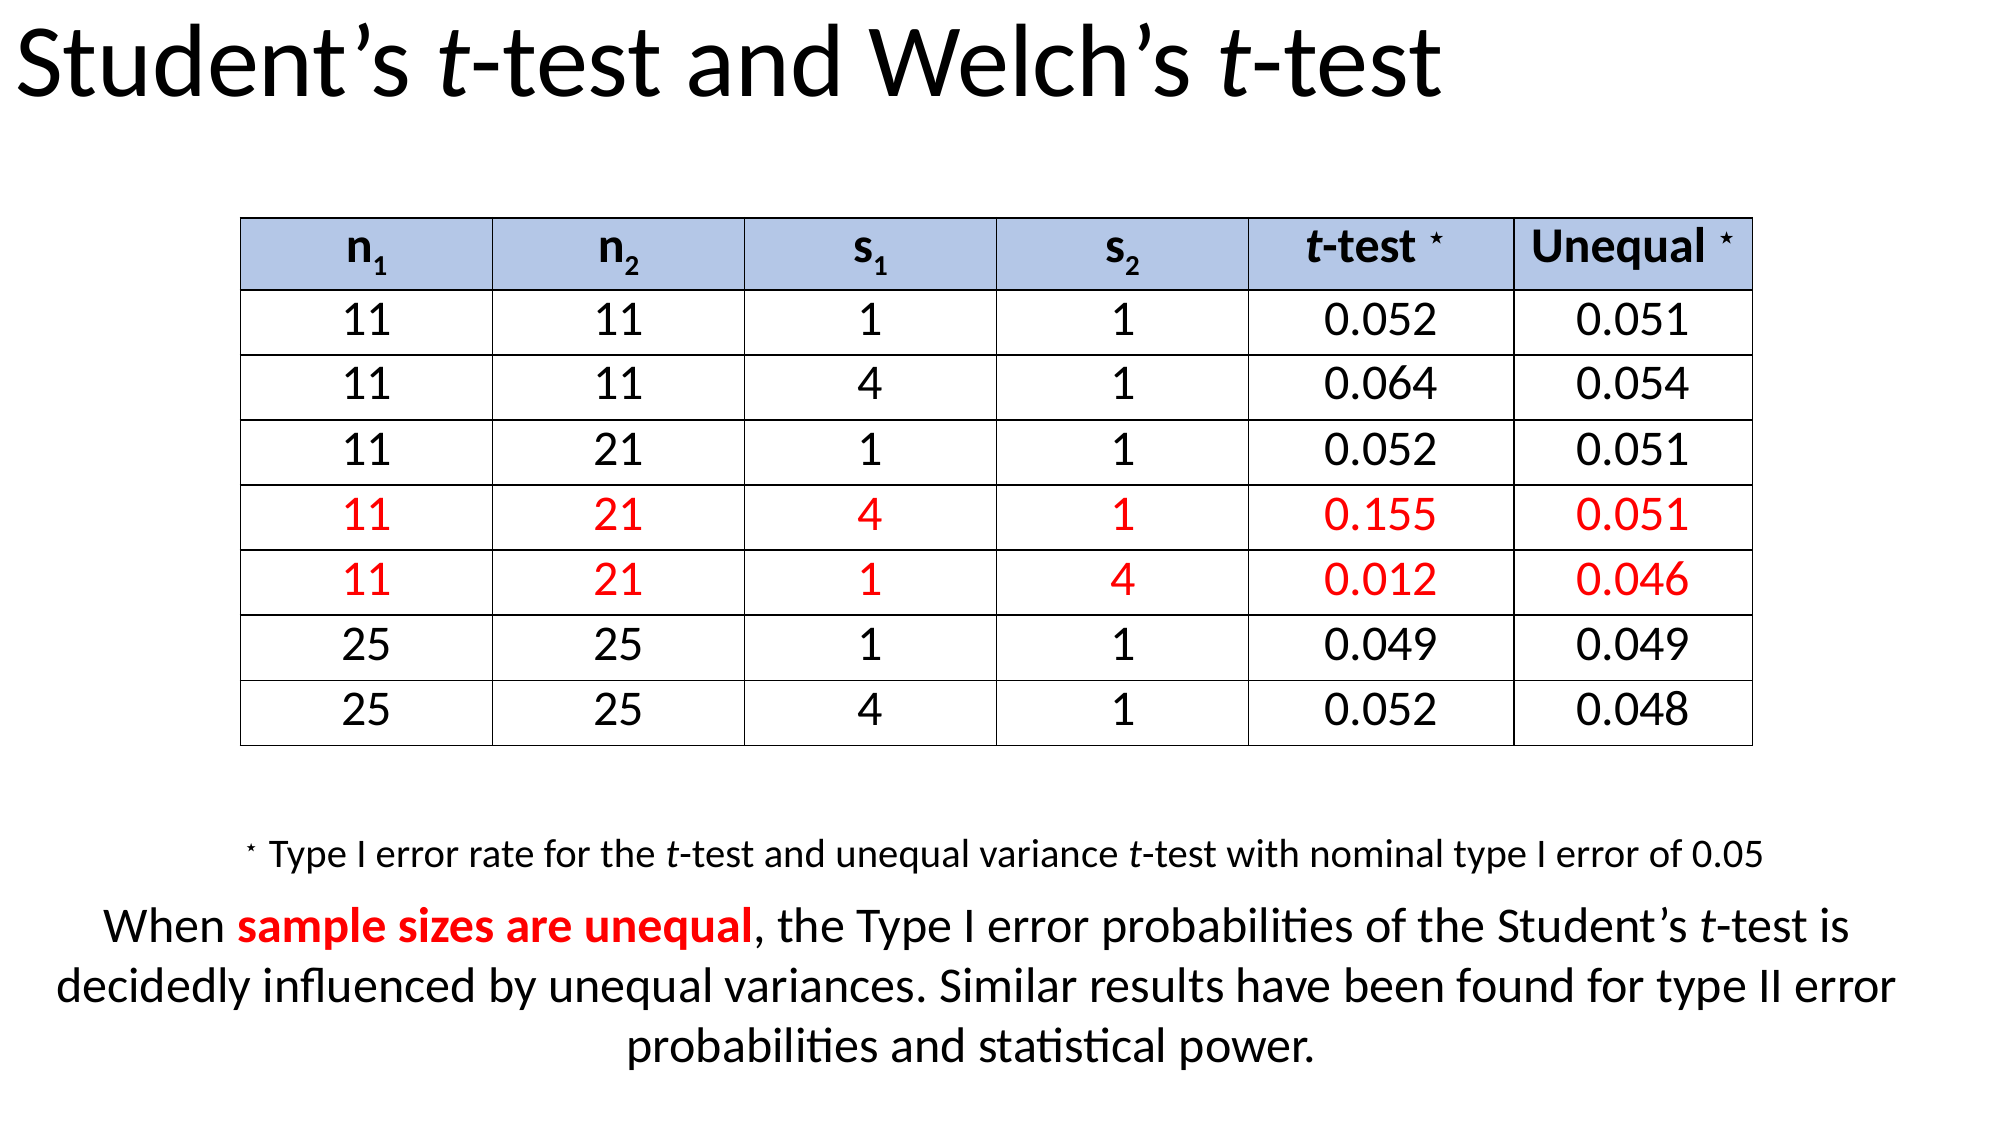

Student’s t-test and Welch’s t-test
| n1 | n2 | s1 | s2 | t-test ⋆ | Unequal ⋆ |
| --- | --- | --- | --- | --- | --- |
| 11 | 11 | 1 | 1 | 0.052 | 0.051 |
| 11 | 11 | 4 | 1 | 0.064 | 0.054 |
| 11 | 21 | 1 | 1 | 0.052 | 0.051 |
| 11 | 21 | 4 | 1 | 0.155 | 0.051 |
| 11 | 21 | 1 | 4 | 0.012 | 0.046 |
| 25 | 25 | 1 | 1 | 0.049 | 0.049 |
| 25 | 25 | 4 | 1 | 0.052 | 0.048 |
⋆  Type I error rate for the t-test and unequal variance t-test with nominal type I error of 0.05
When sample sizes are unequal, the Type I error probabilities of the Student’s t-test is decidedly influenced by unequal variances. Similar results have been found for type II error probabilities and statistical power.